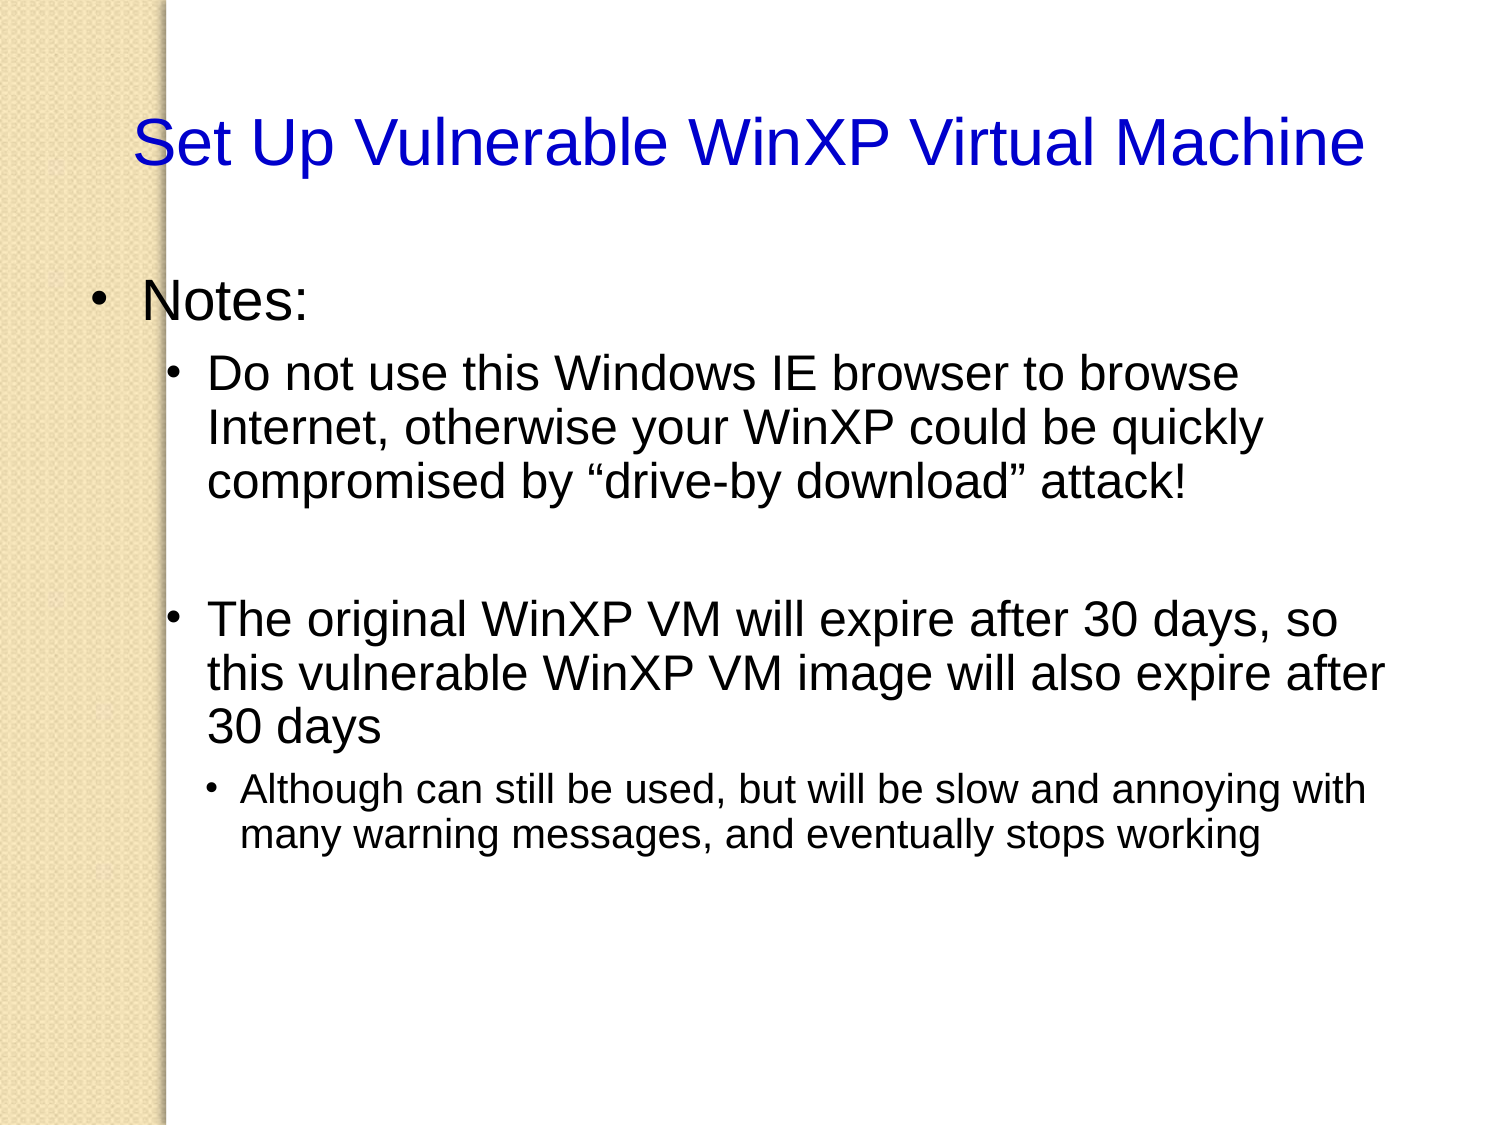

Set Up Vulnerable WinXP Virtual Machine
Notes:
Do not use this Windows IE browser to browse Internet, otherwise your WinXP could be quickly compromised by “drive-by download” attack!

The original WinXP VM will expire after 30 days, so this vulnerable WinXP VM image will also expire after 30 days
Although can still be used, but will be slow and annoying with many warning messages, and eventually stops working